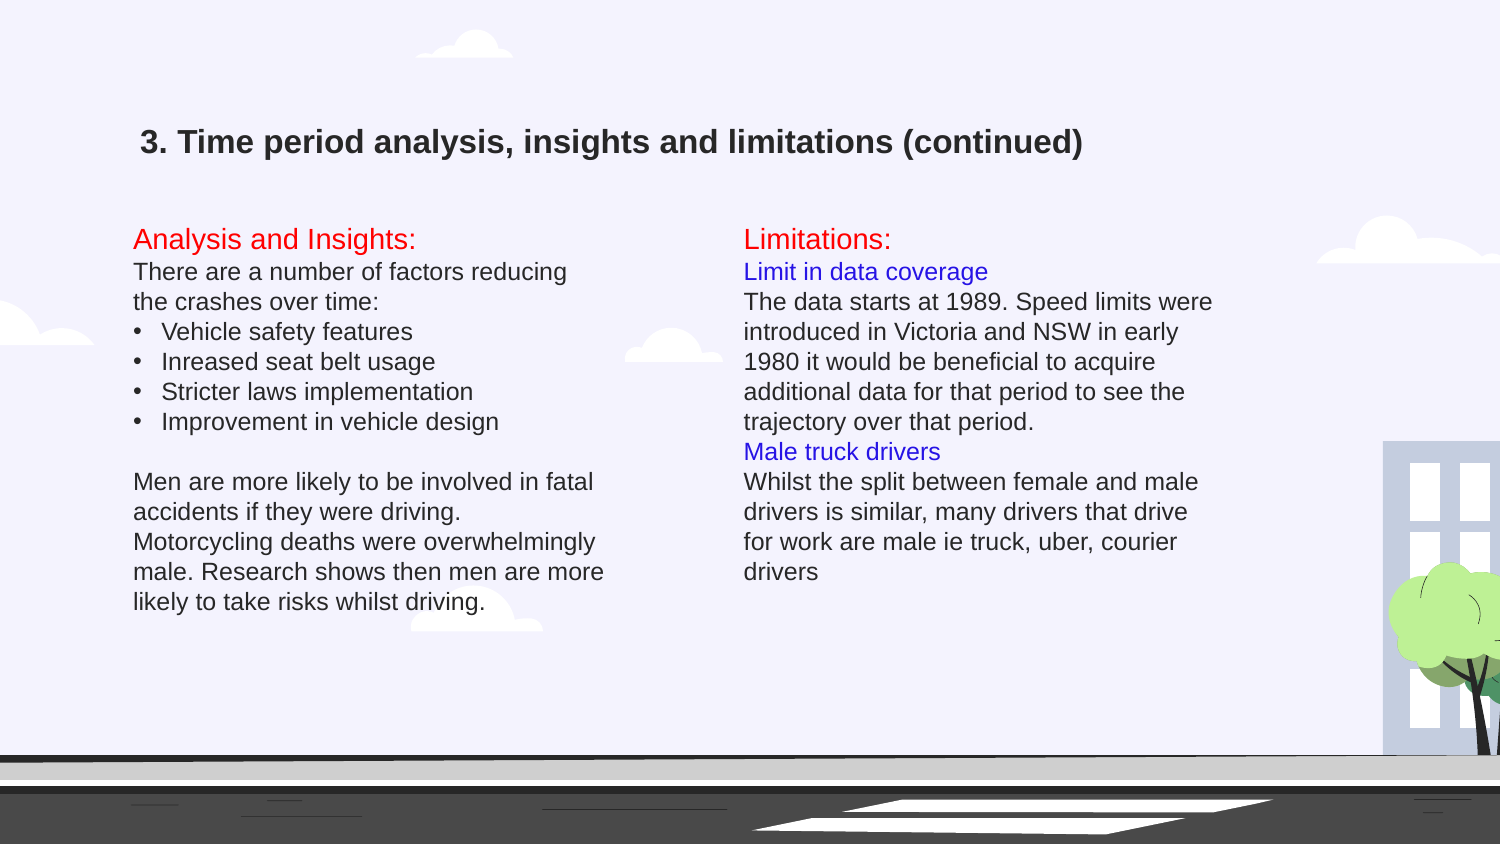

# 3. Time period analysis, insights and limitations (continued)
Analysis and Insights:
There are a number of factors reducing the crashes over time:
Vehicle safety features
Inreased seat belt usage
Stricter laws implementation
Improvement in vehicle design

Men are more likely to be involved in fatal accidents if they were driving. Motorcycling deaths were overwhelmingly male. Research shows then men are more likely to take risks whilst driving.

Limitations:
Limit in data coverage
The data starts at 1989. Speed limits were introduced in Victoria and NSW in early 1980 it would be beneficial to acquire additional data for that period to see the trajectory over that period.
Male truck drivers
Whilst the split between female and male drivers is similar, many drivers that drive for work are male ie truck, uber, courier drivers